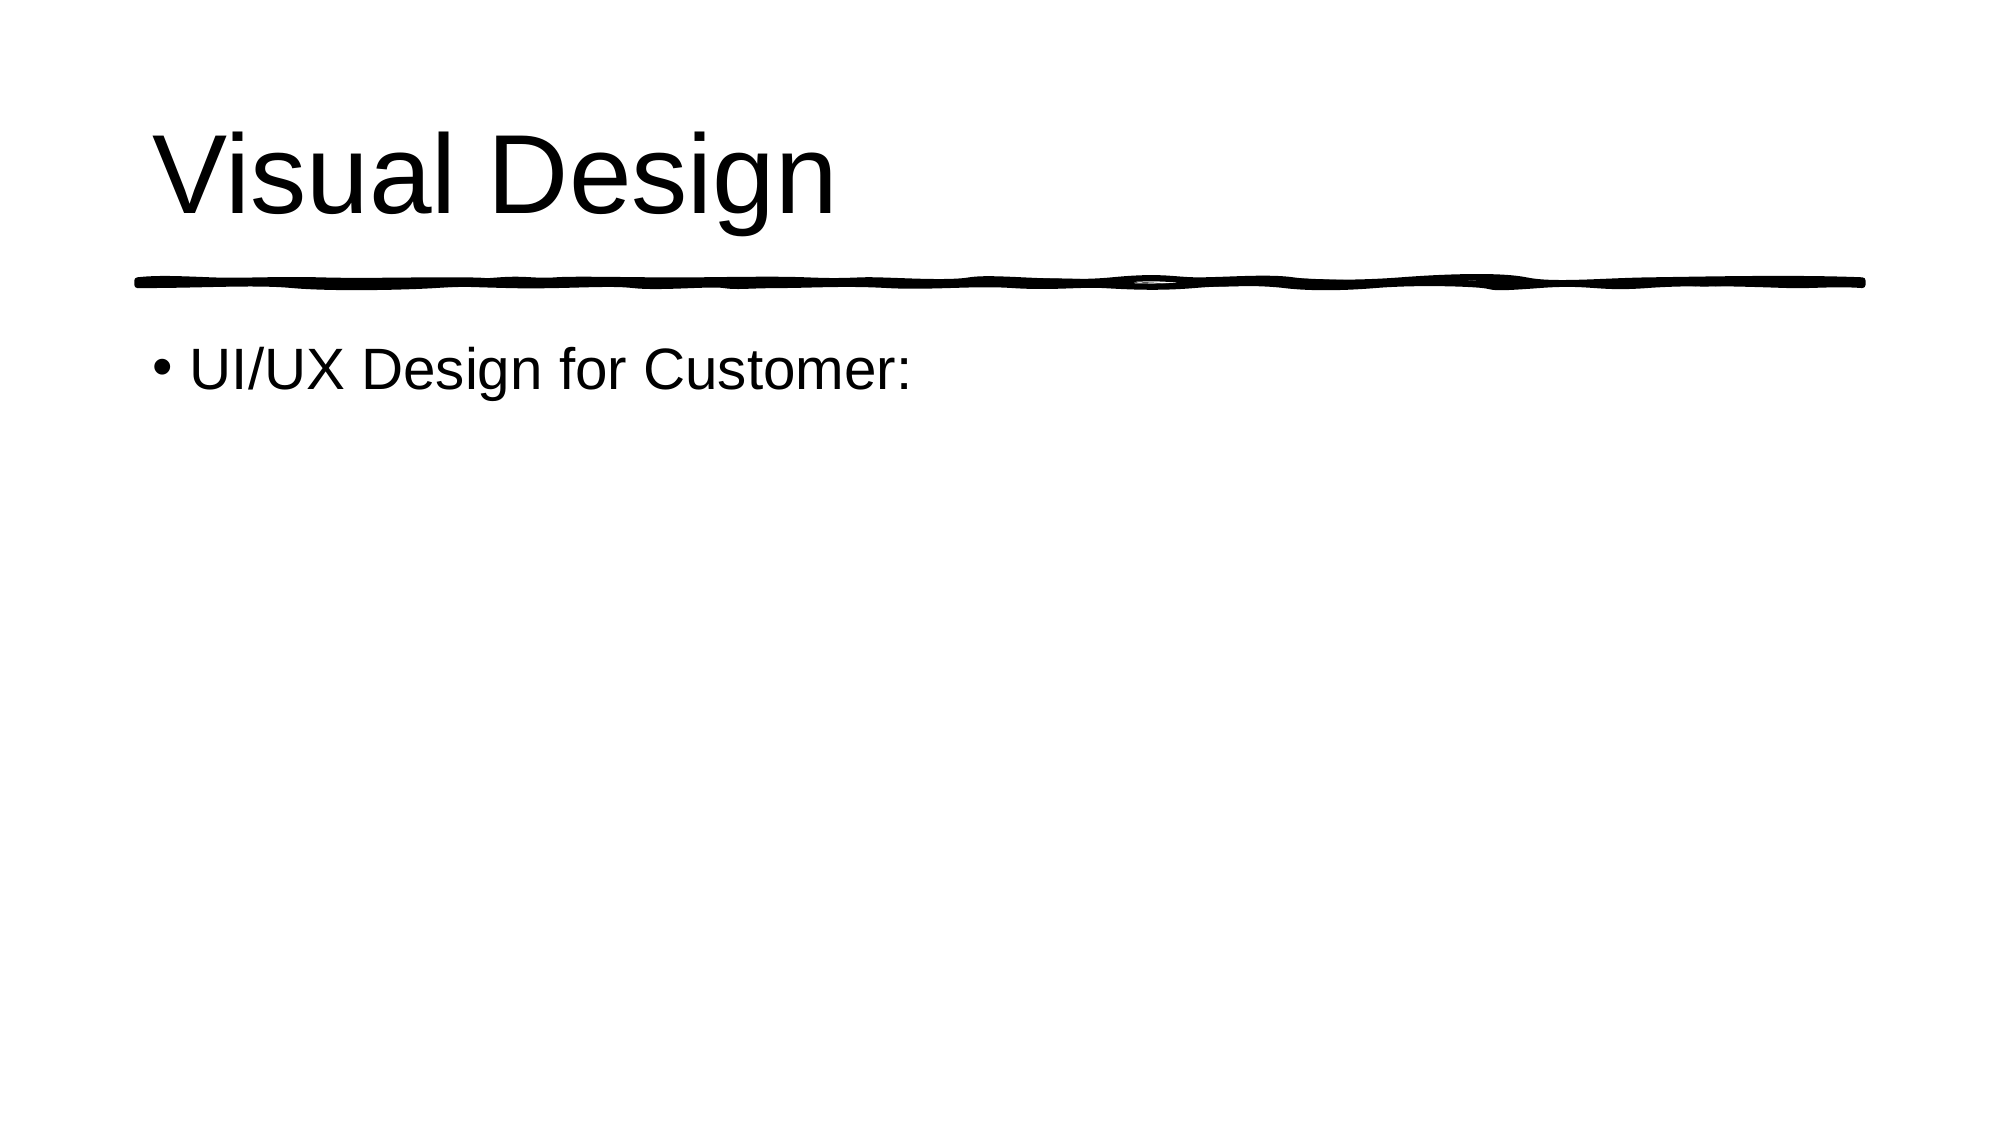

# Visual Design
UI/UX Design for Customer: